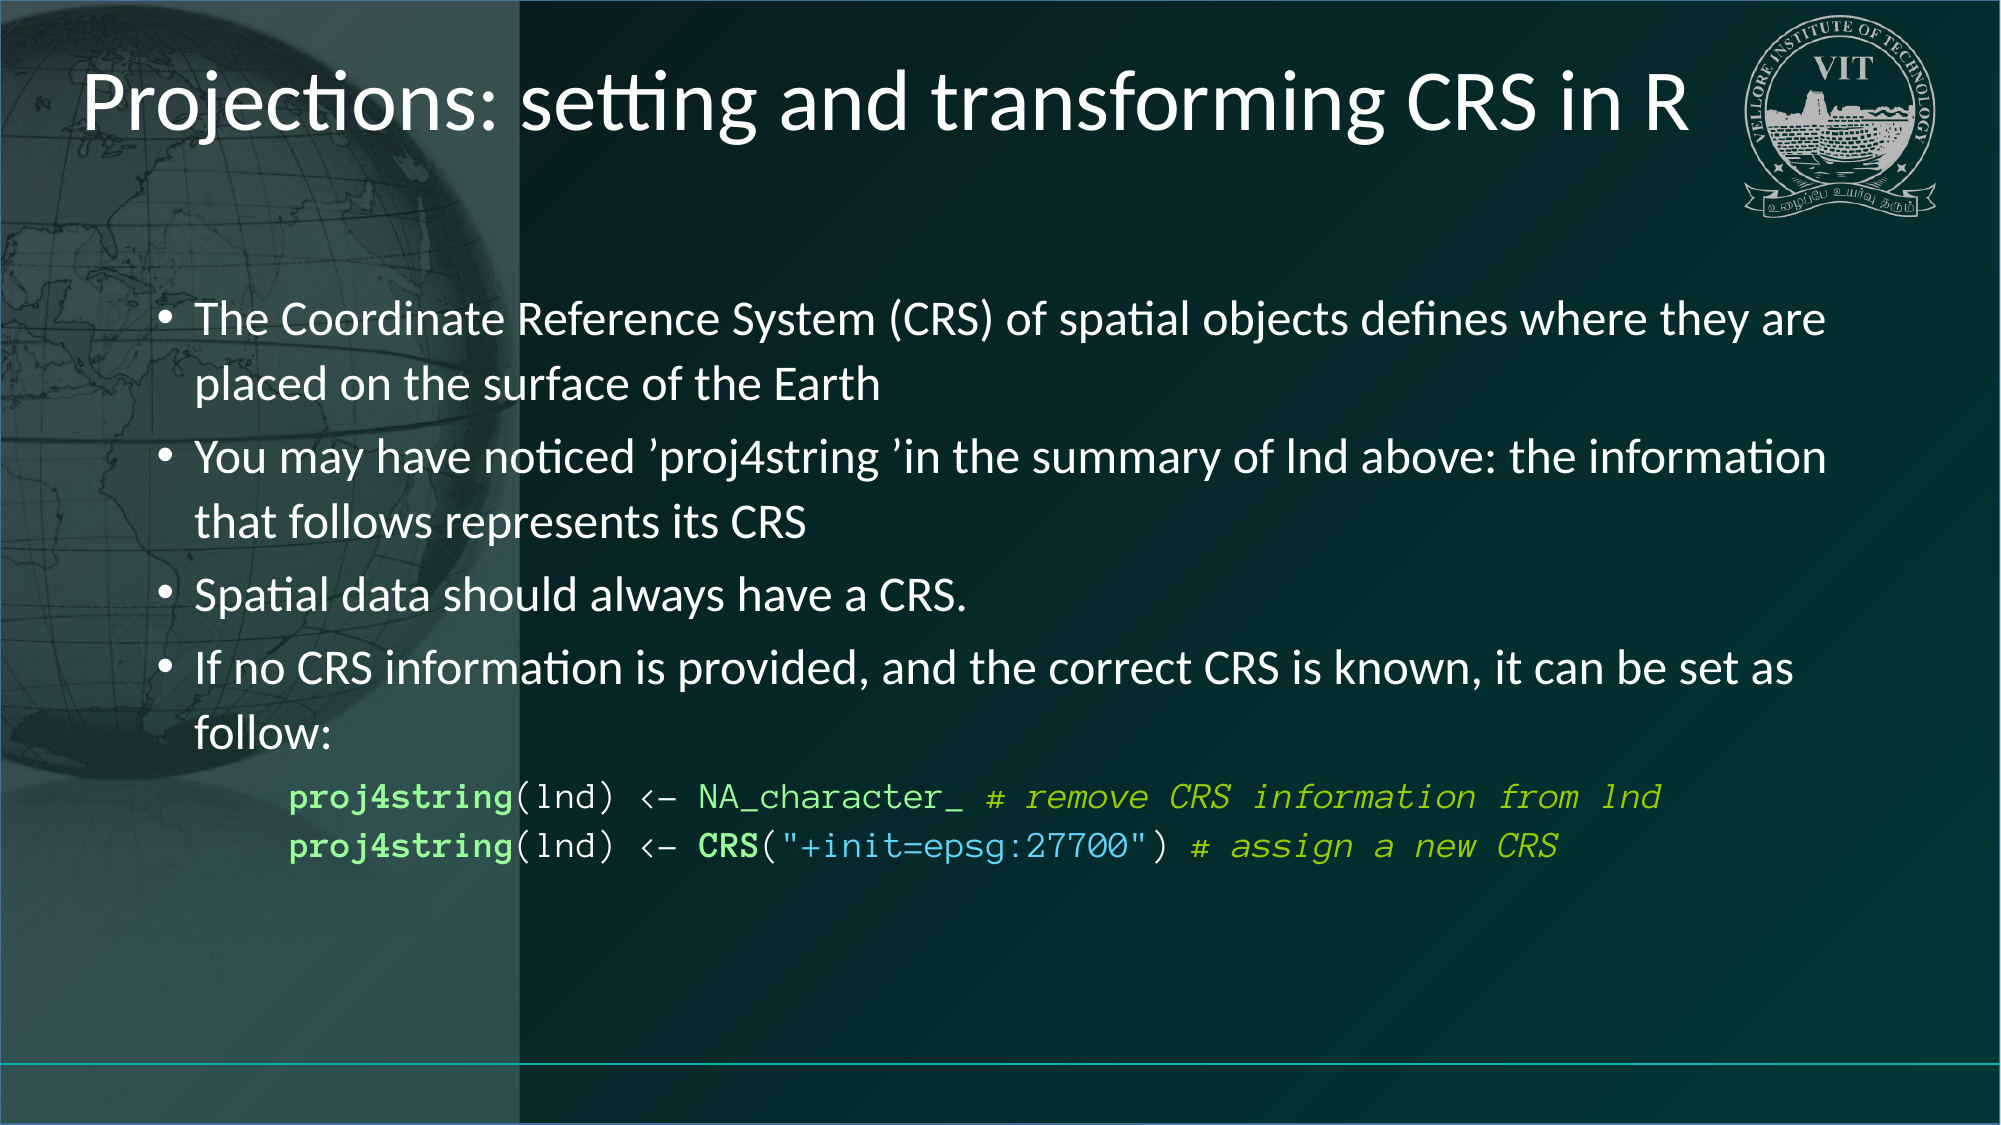

# Projections: setting and transforming CRS in R
The Coordinate Reference System (CRS) of spatial objects defines where they are placed on the surface of the Earth
You may have noticed ’proj4string ’in the summary of lnd above: the information that follows represents its CRS
Spatial data should always have a CRS.
If no CRS information is provided, and the correct CRS is known, it can be set as follow:
proj4string(lnd) <- NA_character_ # remove CRS information from lnd
proj4string(lnd) <- CRS("+init=epsg:27700") # assign a new CRS